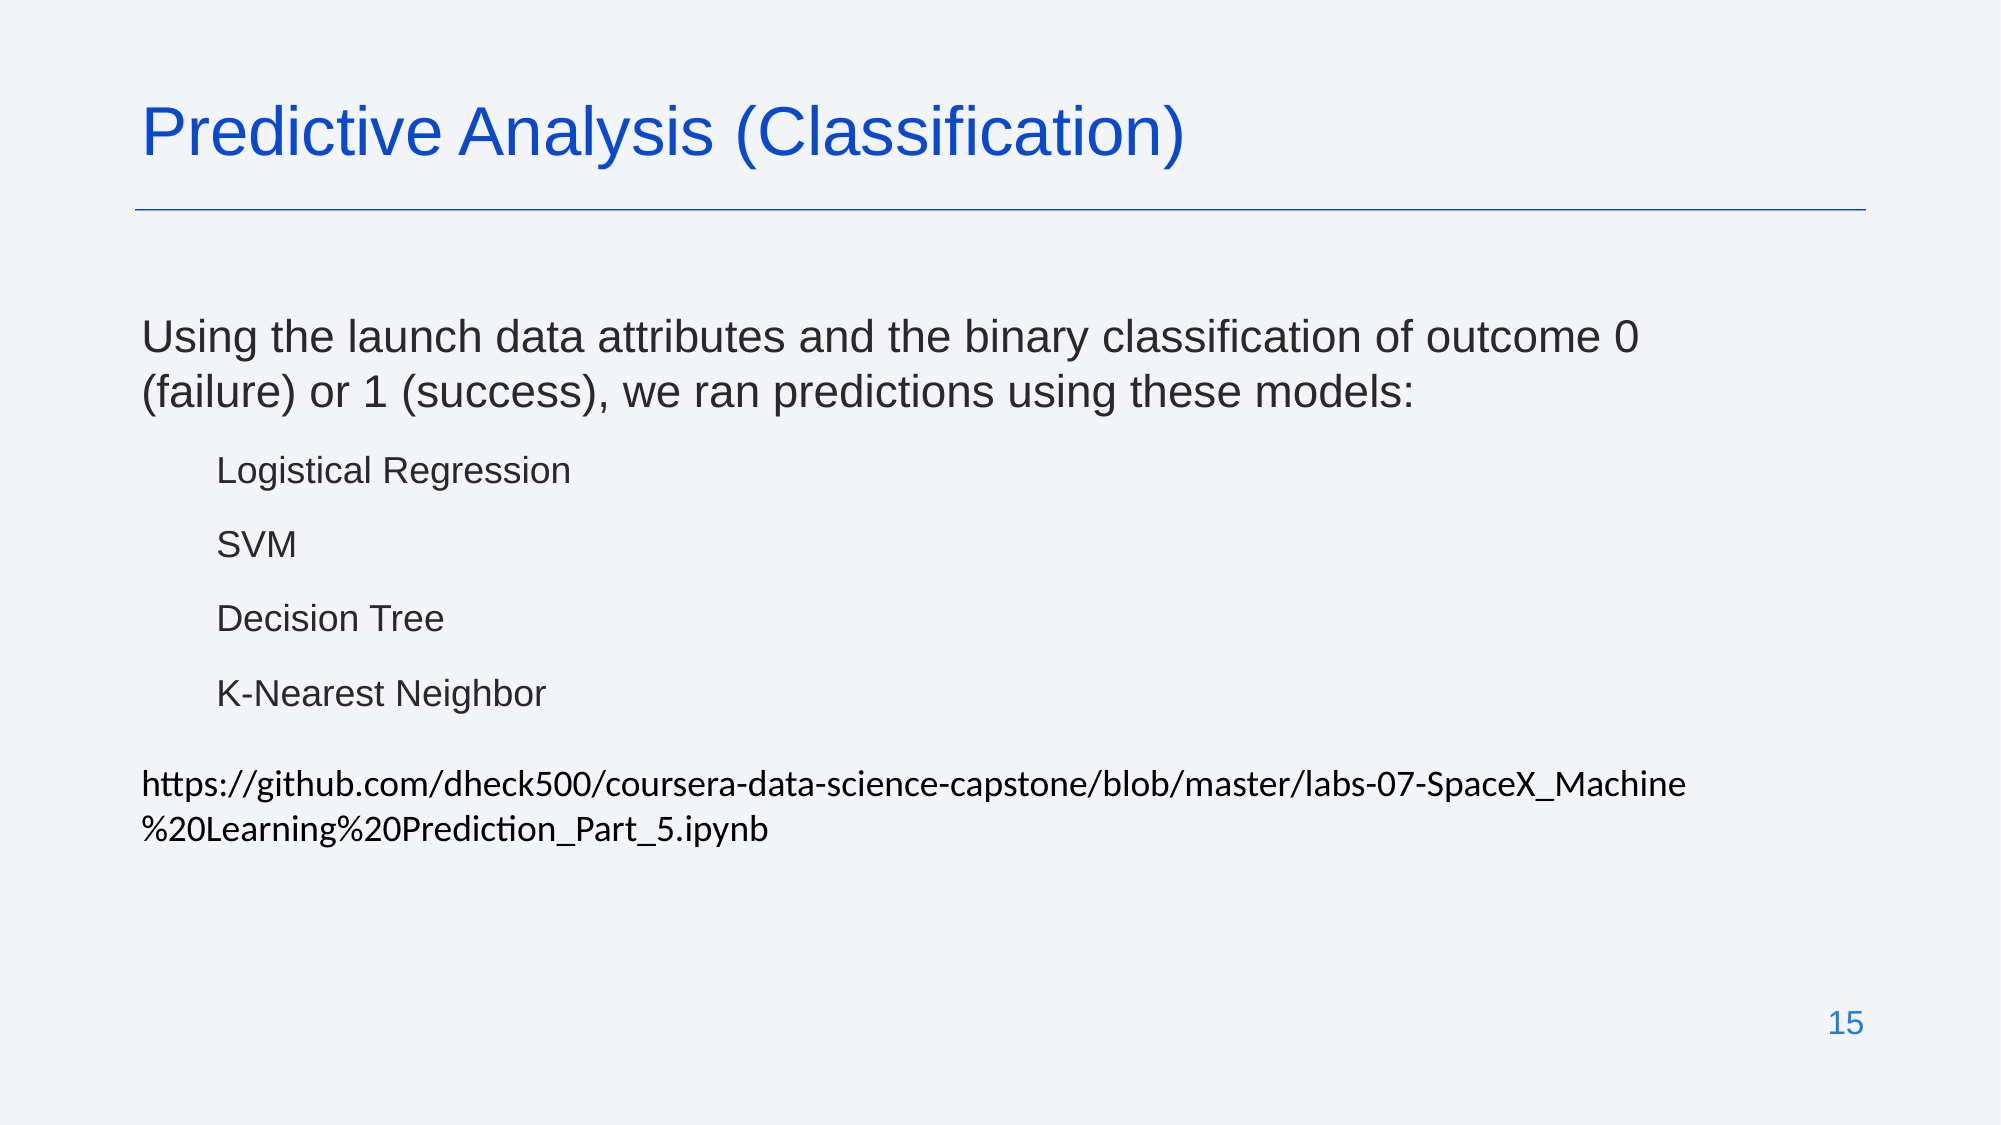

Predictive Analysis (Classification)
Using the launch data attributes and the binary classification of outcome 0 (failure) or 1 (success), we ran predictions using these models:
Logistical Regression
SVM
Decision Tree
K-Nearest Neighbor

https://github.com/dheck500/coursera-data-science-capstone/blob/master/labs-07-SpaceX_Machine%20Learning%20Prediction_Part_5.ipynb
15